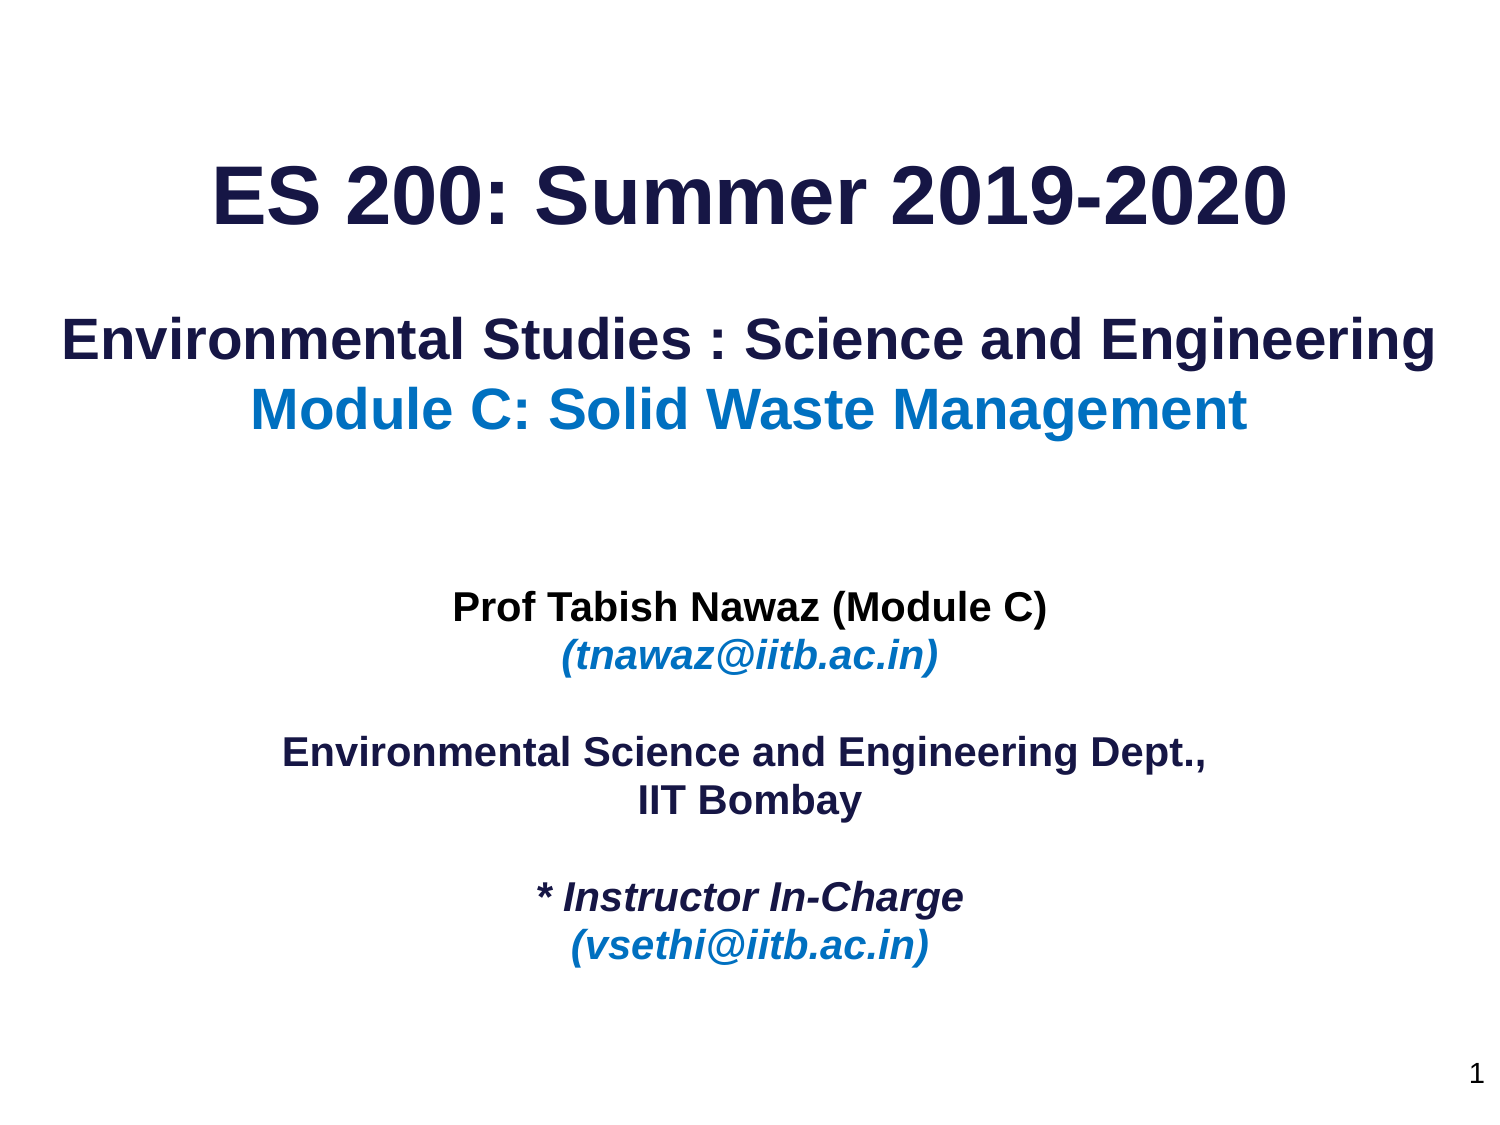

# ES 200: Summer 2019-2020
Environmental Studies : Science and Engineering
Module C: Solid Waste Management

Prof Tabish Nawaz (Module C)
(tnawaz@iitb.ac.in)

Environmental Science and Engineering Dept.,
IIT Bombay

* Instructor In-Charge
(vsethi@iitb.ac.in)
1